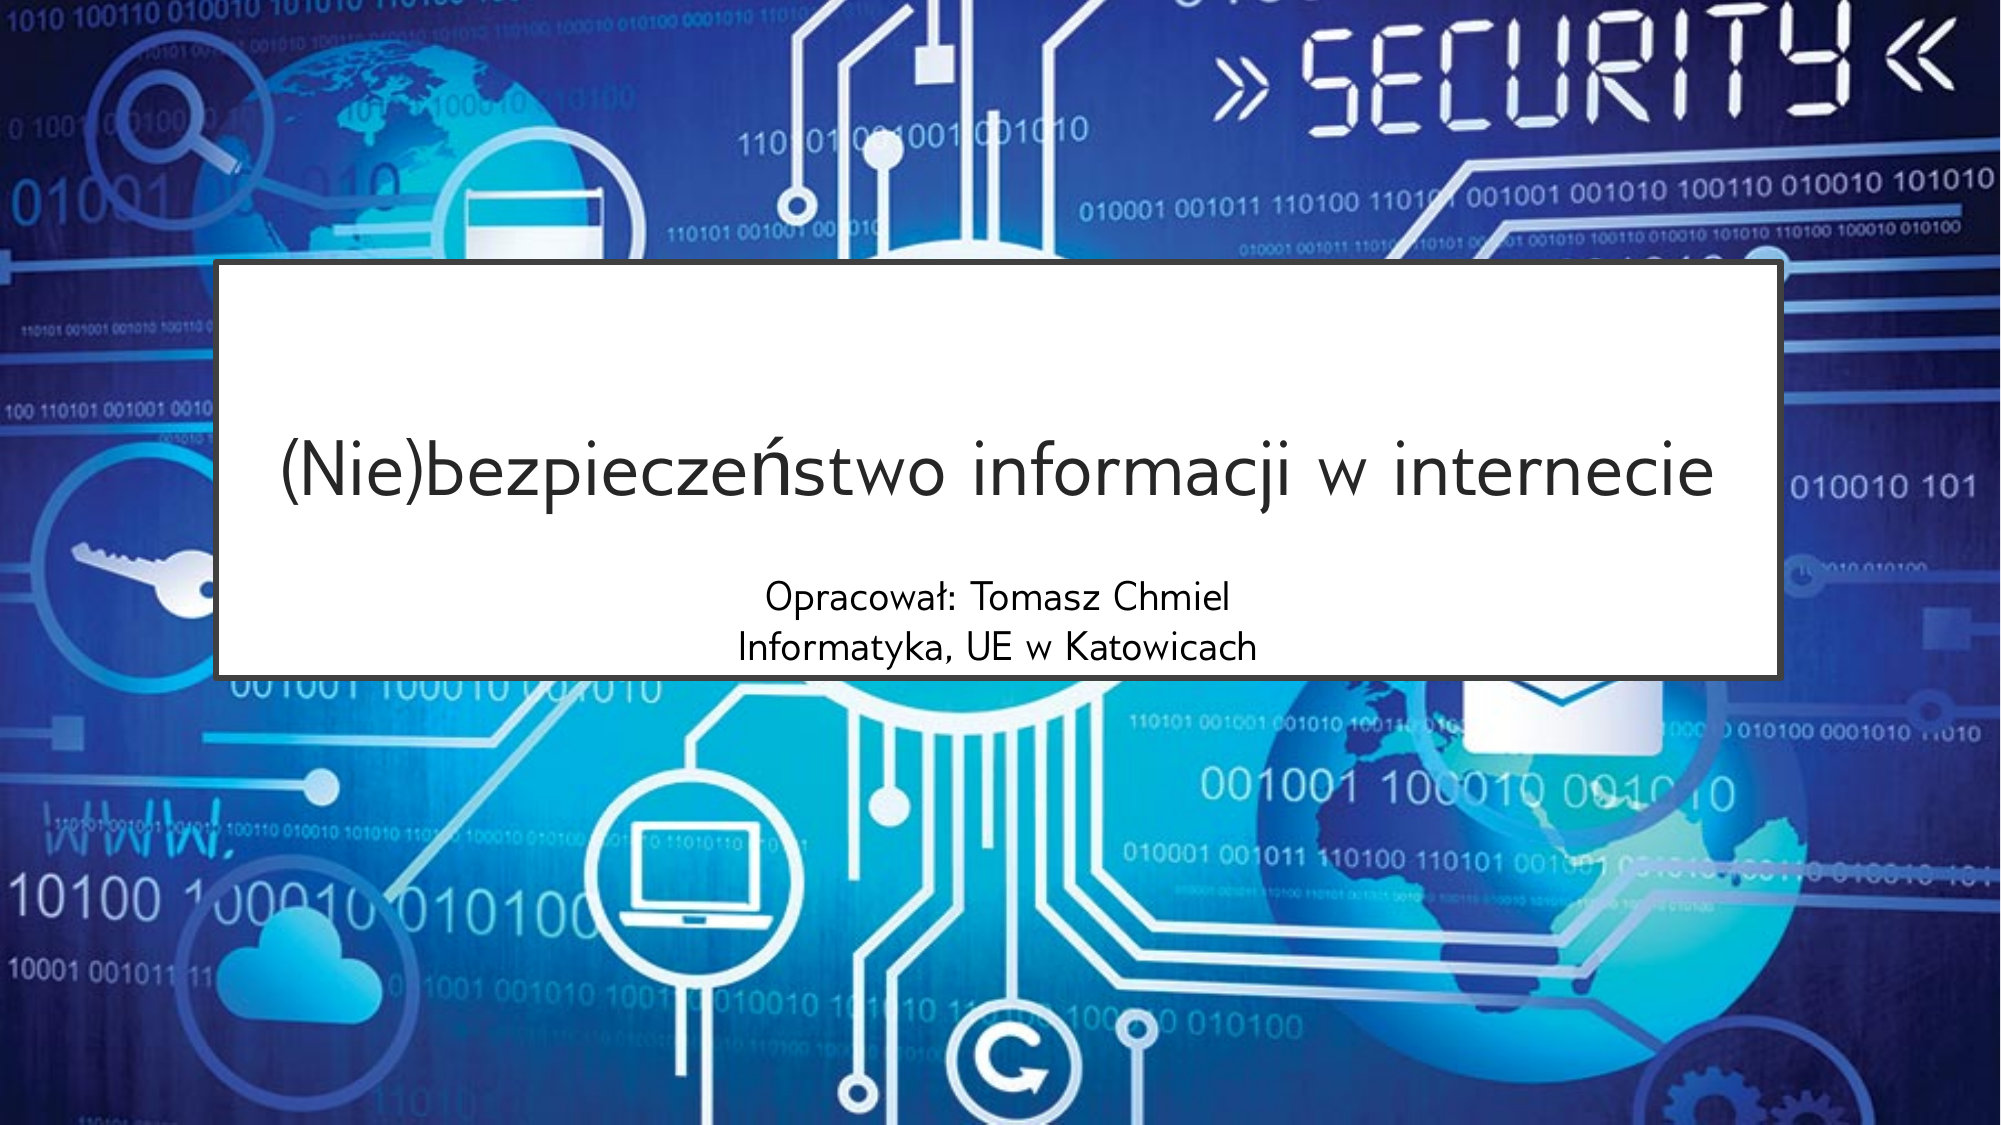

# (Nie)bezpieczeństwo informacji w internecie
Opracował: Tomasz Chmiel
Informatyka, UE w Katowicach